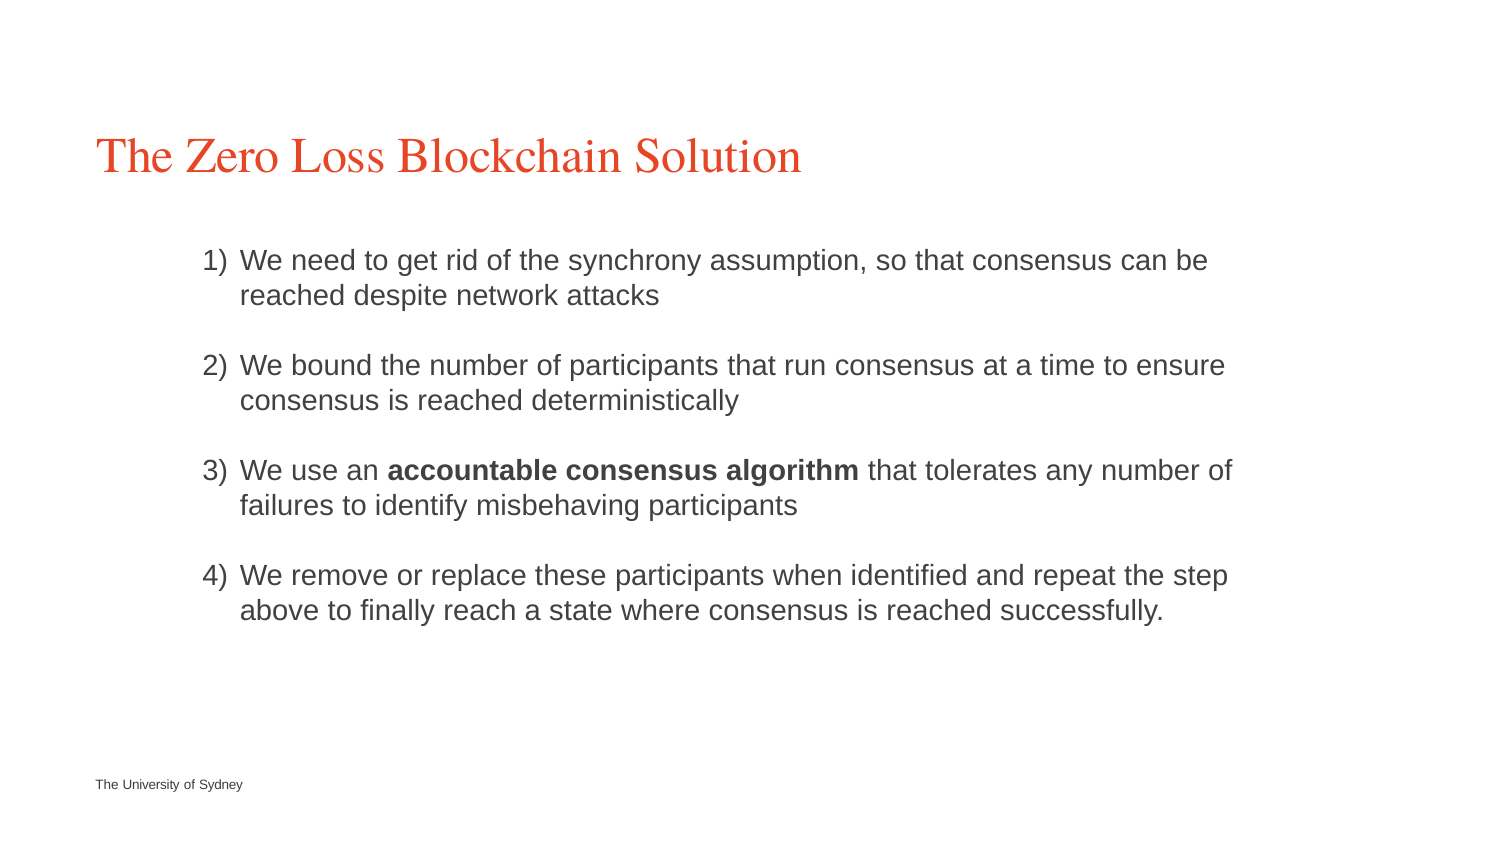

# The Zero Loss Blockchain Solution
We need to get rid of the synchrony assumption, so that consensus can be reached despite network attacks

We bound the number of participants that run consensus at a time to ensure consensus is reached deterministically

We use an accountable consensus algorithm that tolerates any number of failures to identify misbehaving participants

We remove or replace these participants when identified and repeat the step above to finally reach a state where consensus is reached successfully.

The University of Sydney